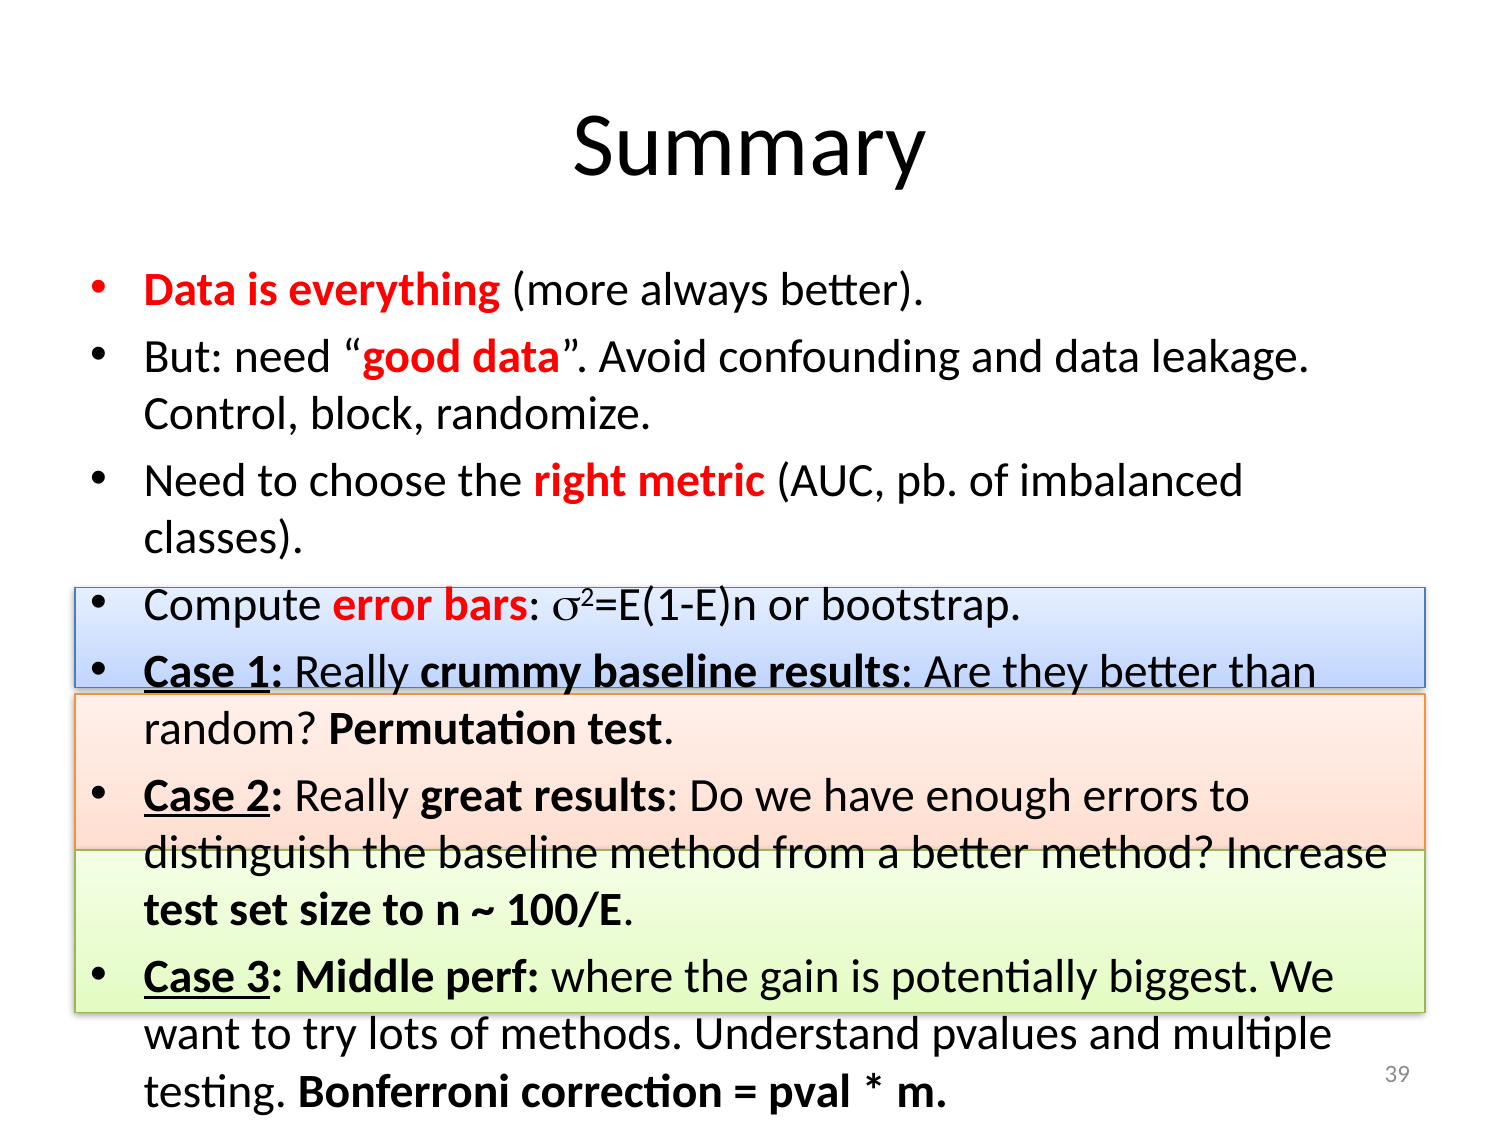

# Summary
Data is everything (more always better).
But: need “good data”. Avoid confounding and data leakage. Control, block, randomize.
Need to choose the right metric (AUC, pb. of imbalanced classes).
Compute error bars: σ2=E(1-E)n or bootstrap.
Case 1: Really crummy baseline results: Are they better than random? Permutation test.
Case 2: Really great results: Do we have enough errors to distinguish the baseline method from a better method? Increase test set size to n ~ 100/E.
Case 3: Middle perf: where the gain is potentially biggest. We want to try lots of methods. Understand pvalues and multiple testing. Bonferroni correction = pval * m.

39